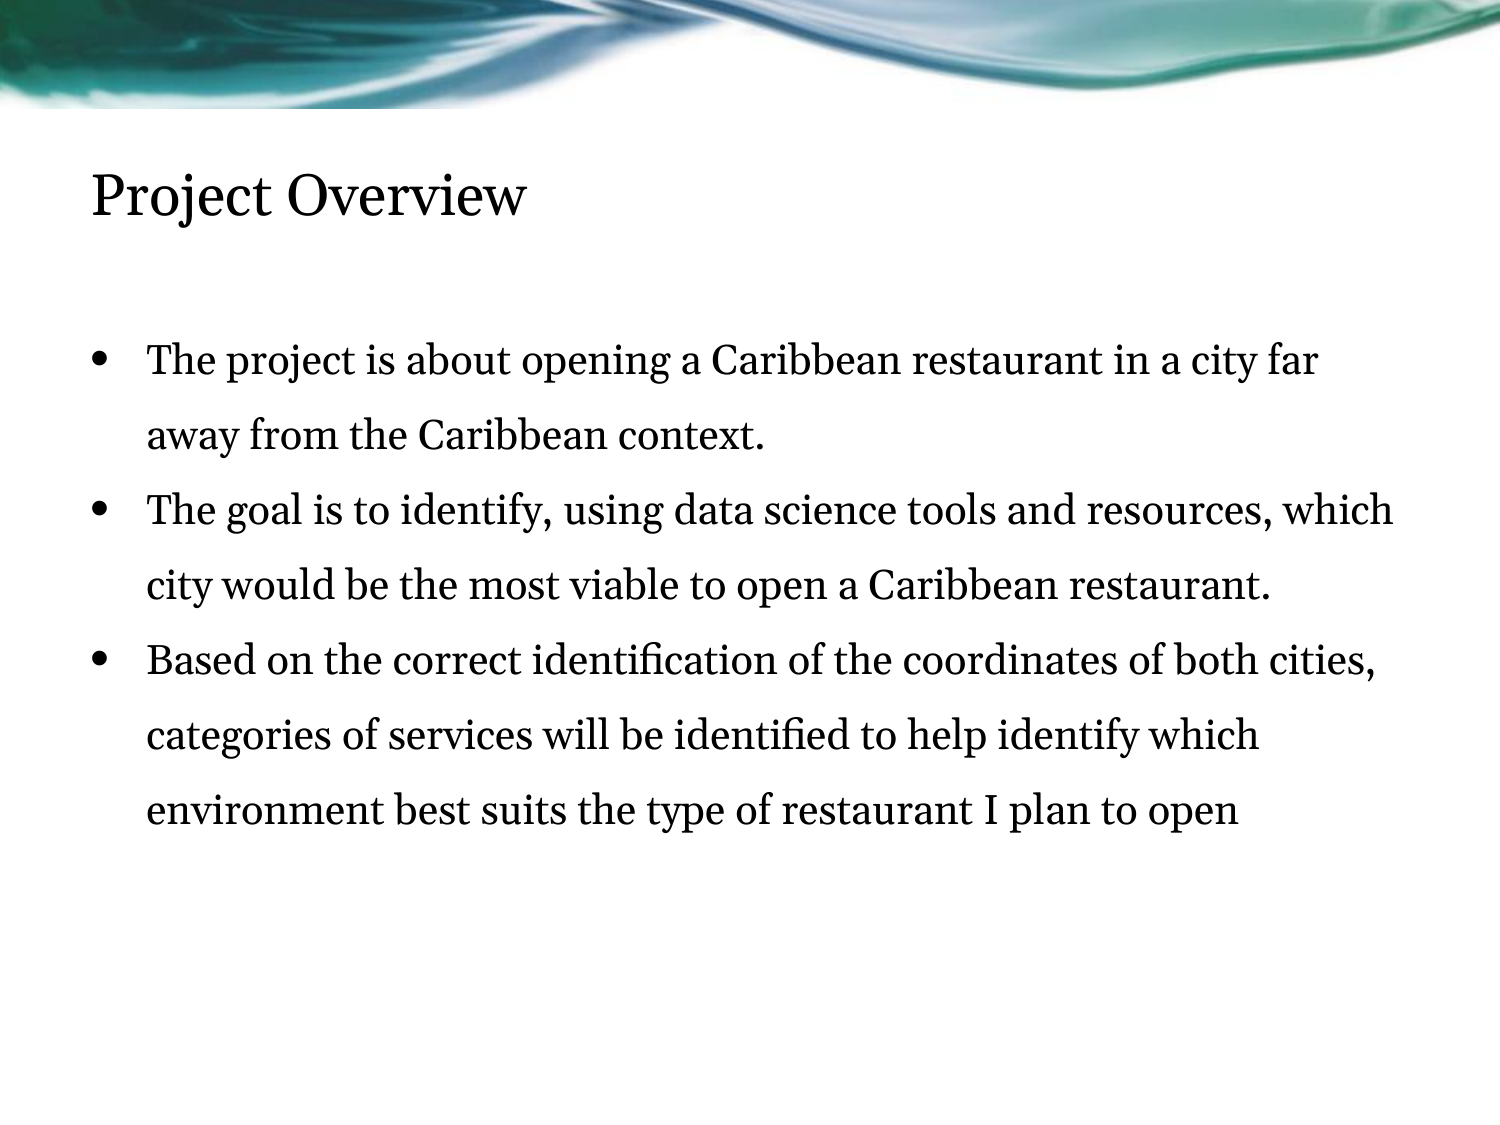

# Project Overview
The project is about opening a Caribbean restaurant in a city far away from the Caribbean context.
The goal is to identify, using data science tools and resources, which city would be the most viable to open a Caribbean restaurant.
Based on the correct identification of the coordinates of both cities, categories of services will be identified to help identify which environment best suits the type of restaurant I plan to open